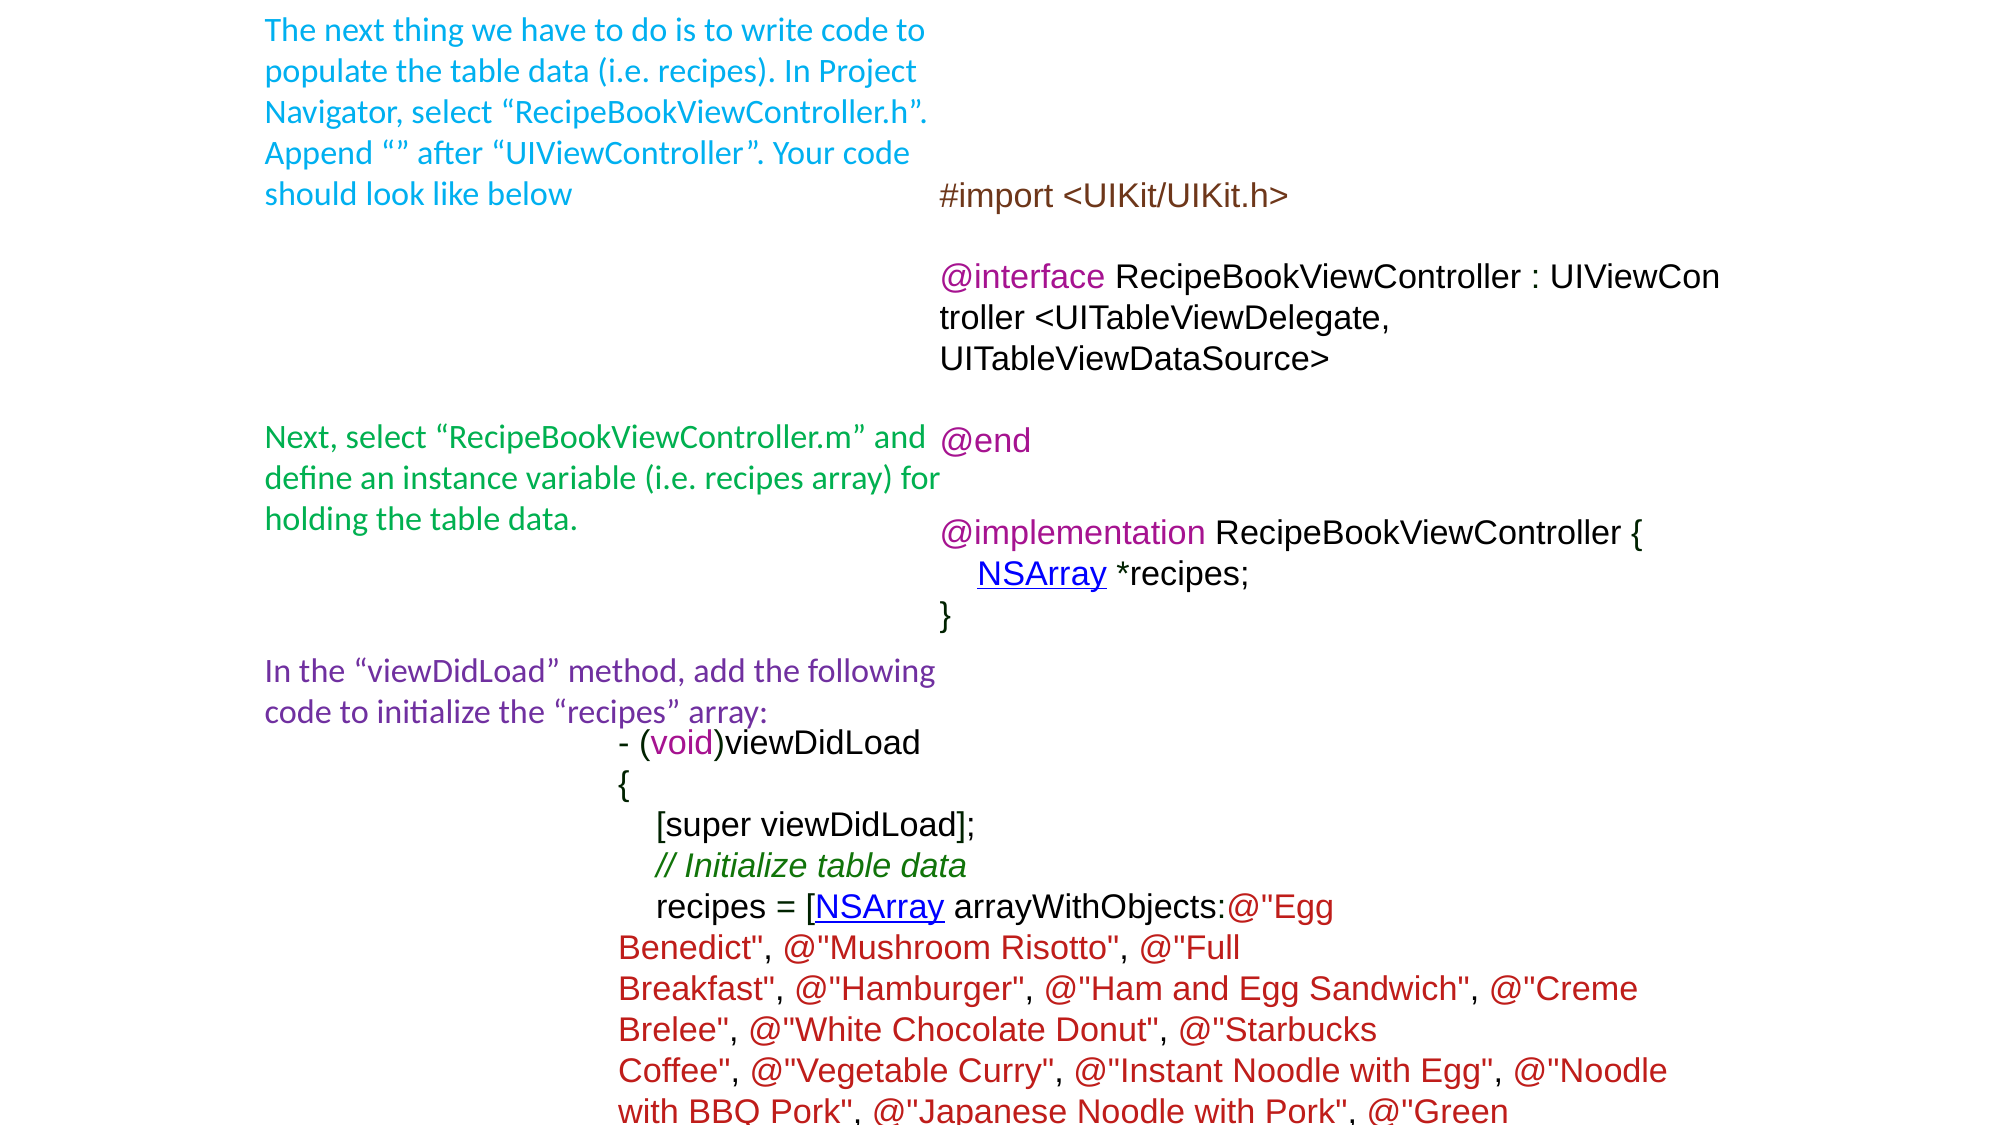

The next thing we have to do is to write code to populate the table data (i.e. recipes). In Project Navigator, select “RecipeBookViewController.h”. Append “” after “UIViewController”. Your code should look like below
#import <UIKit/UIKit.h>

@interface RecipeBookViewController : UIViewController <UITableViewDelegate, UITableViewDataSource>

@end
Next, select “RecipeBookViewController.m” and define an instance variable (i.e. recipes array) for holding the table data.
@implementation RecipeBookViewController {
    NSArray *recipes;
}
In the “viewDidLoad” method, add the following code to initialize the “recipes” array:
- (void)viewDidLoad
{
    [super viewDidLoad];
    // Initialize table data
    recipes = [NSArray arrayWithObjects:@"Egg Benedict", @"Mushroom Risotto", @"Full Breakfast", @"Hamburger", @"Ham and Egg Sandwich", @"Creme Brelee", @"White Chocolate Donut", @"Starbucks Coffee", @"Vegetable Curry", @"Instant Noodle with Egg", @"Noodle with BBQ Pork", @"Japanese Noodle with Pork", @"Green Tea", @"Thai Shrimp Cake", @"Angry Birds Cake", @"Ham and Cheese Panini", nil];
}